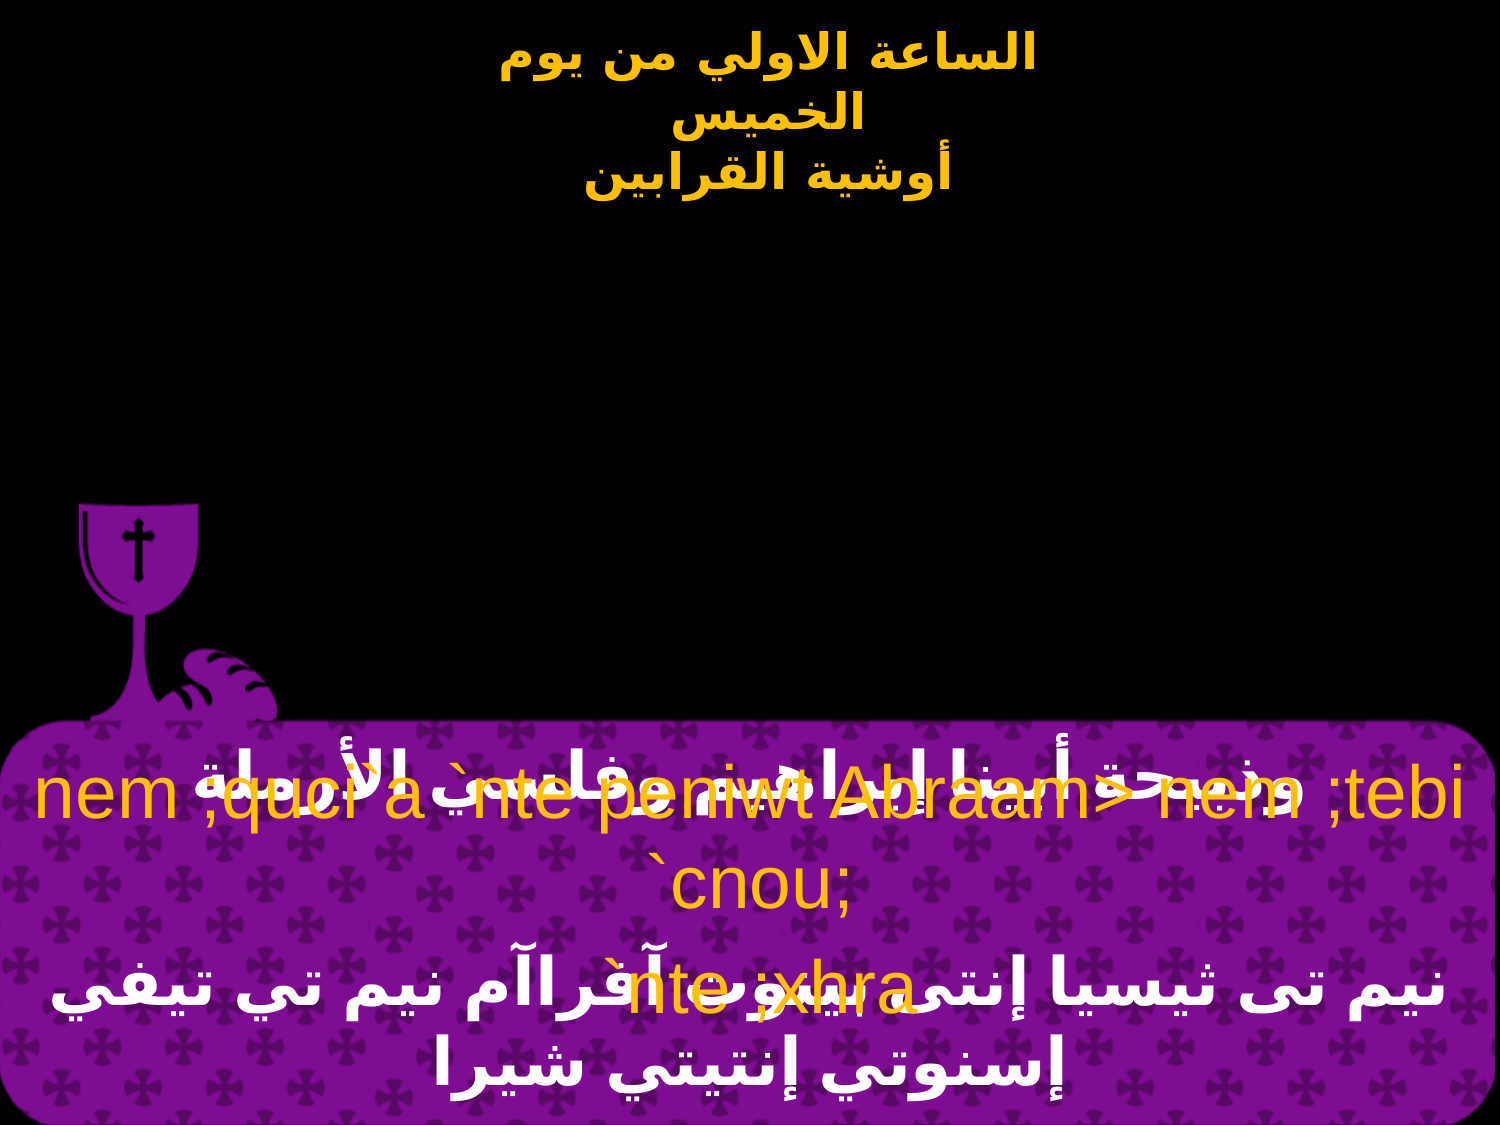

# وذبيحة أبينا إبراهيم وفلسي الأرملة
nem ;quci`a `nte peniwt Abraam> nem ;tebi `cnou;
 `nte ;xhra
نيم تى ثيسيا إنتى بينوت آفراآم نيم تي تيفي إسنوتي إنتيتي شيرا